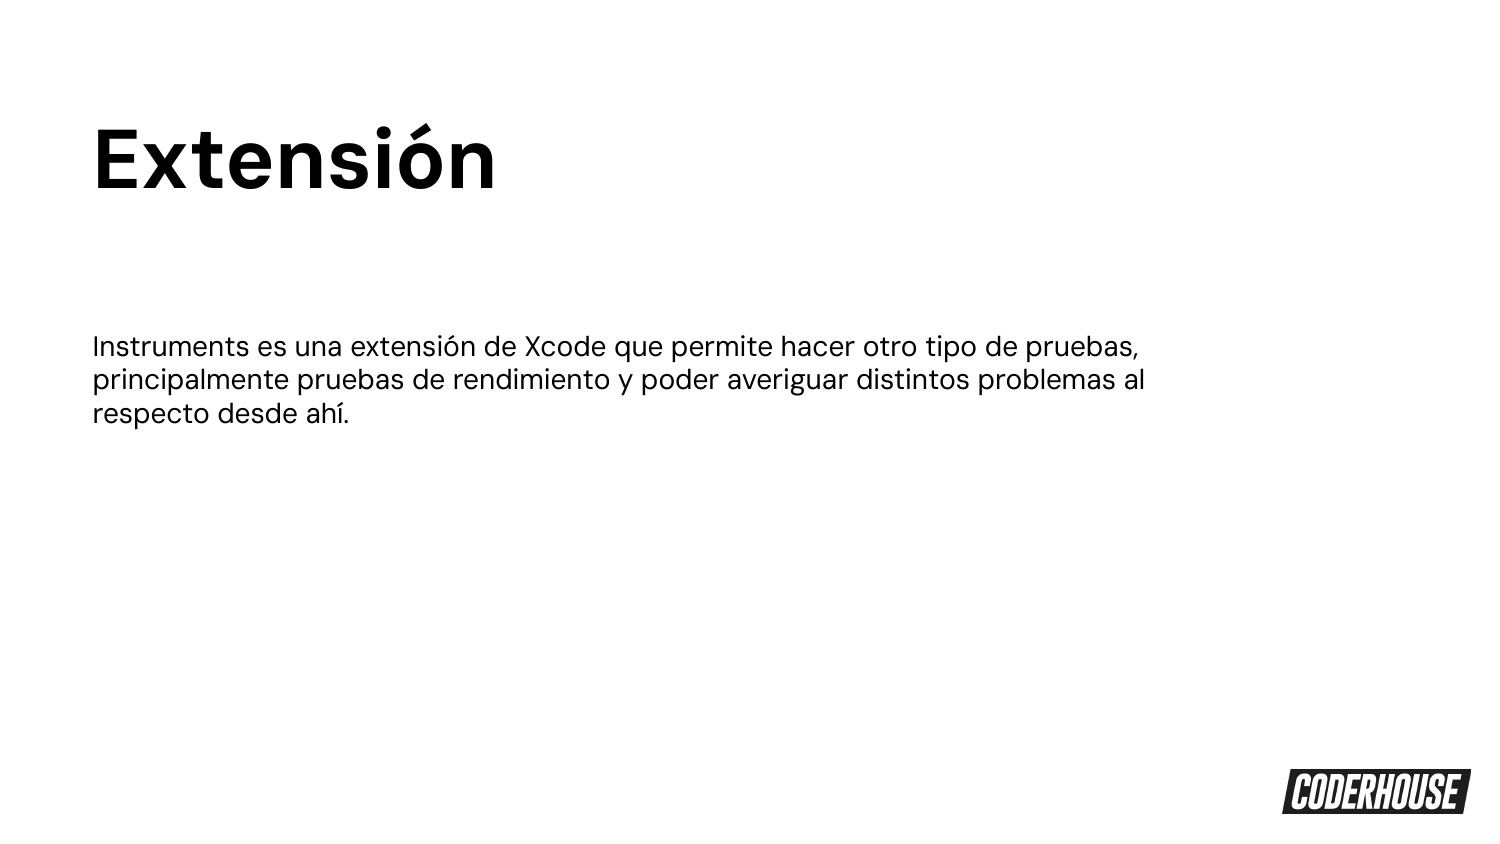

Extensión
Instruments es una extensión de Xcode que permite hacer otro tipo de pruebas, principalmente pruebas de rendimiento y poder averiguar distintos problemas al respecto desde ahí.